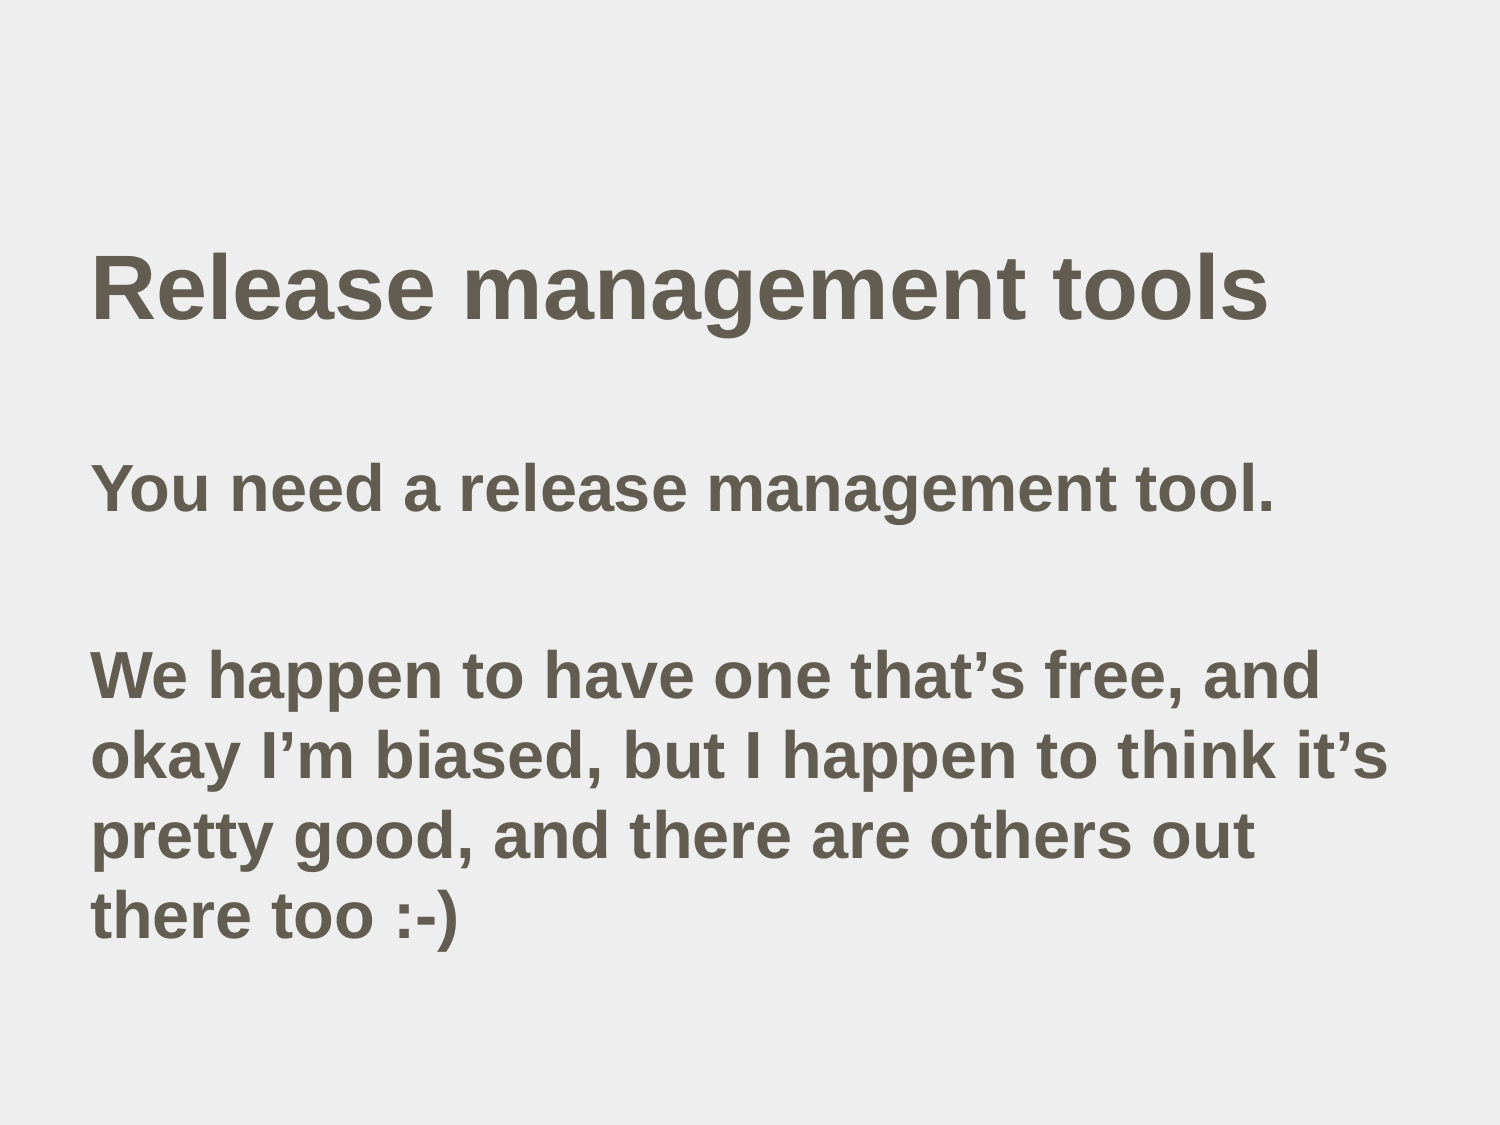

# Release management tools
You need a release management tool.

We happen to have one that’s free, and okay I’m biased, but I happen to think it’s pretty good, and there are others out there too :-)